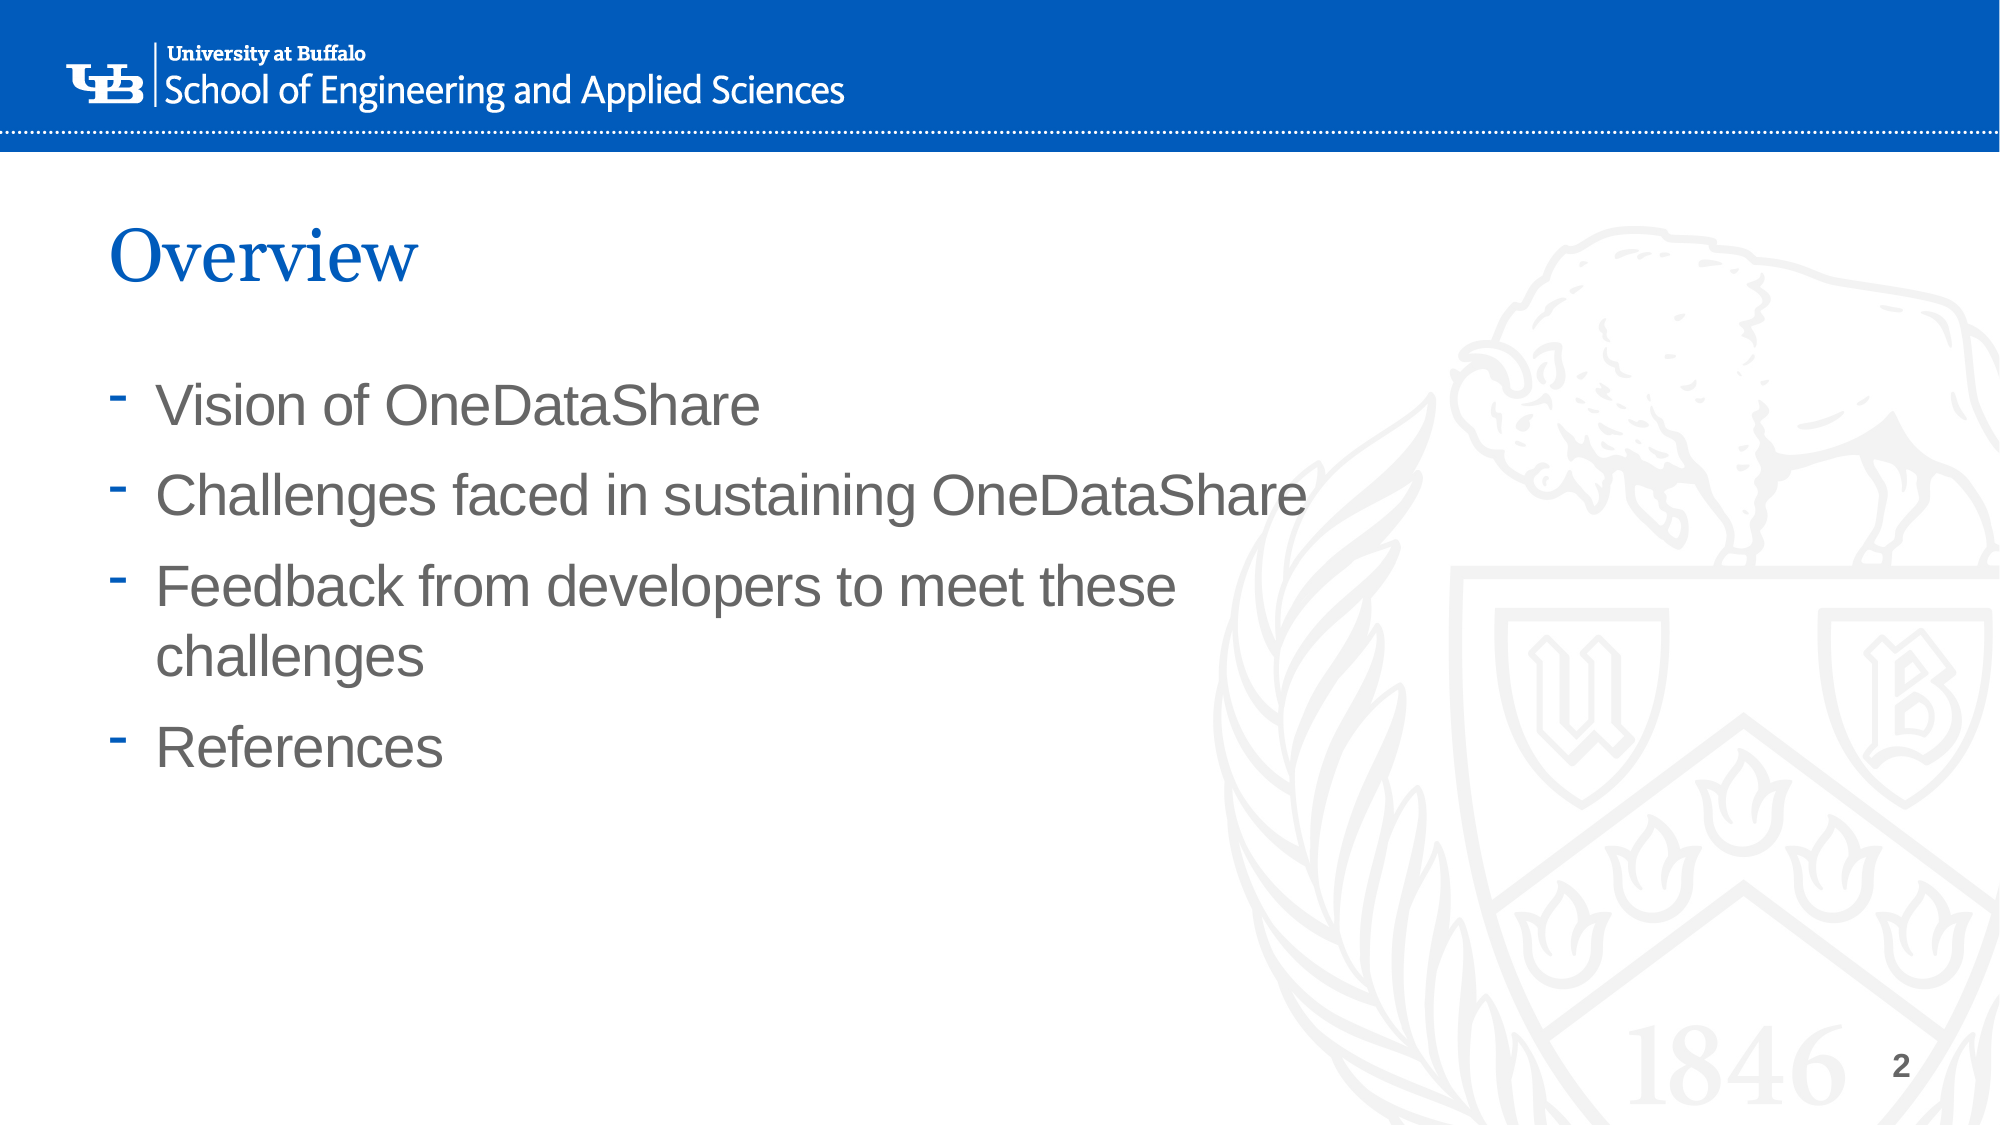

# Overview
Vision of OneDataShare
Challenges faced in sustaining OneDataShare
Feedback from developers to meet these challenges
References